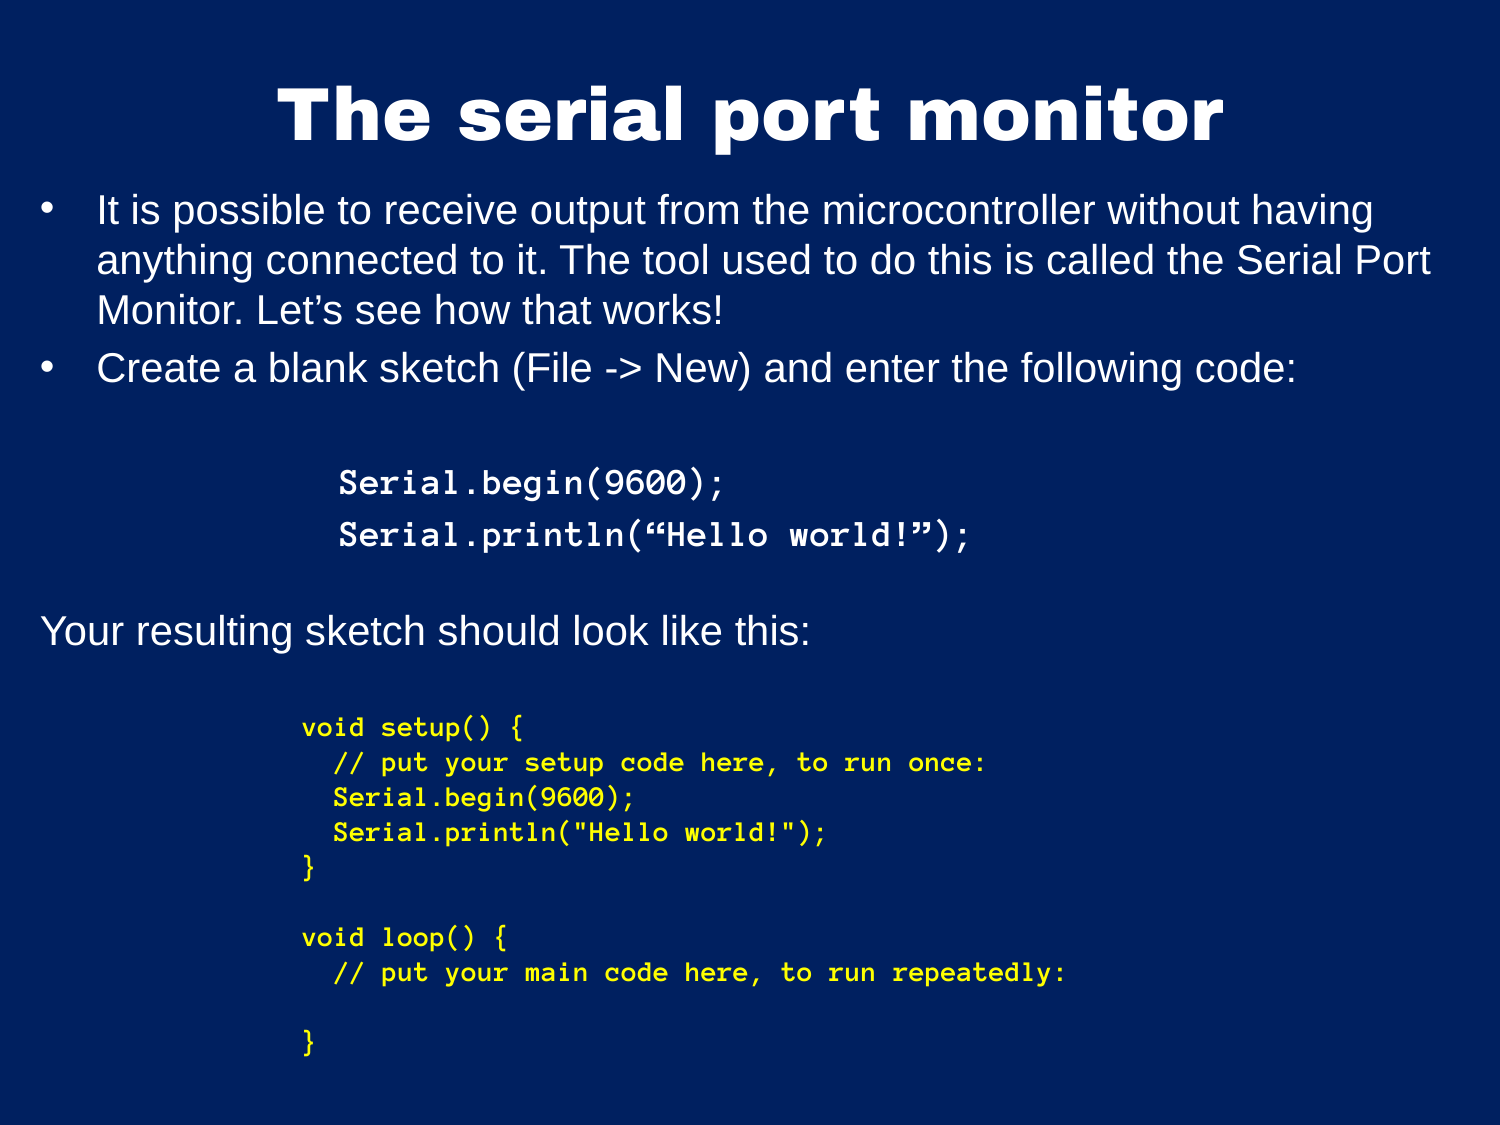

# The serial port monitor
It is possible to receive output from the microcontroller without having anything connected to it. The tool used to do this is called the Serial Port Monitor. Let’s see how that works!
Create a blank sketch (File -> New) and enter the following code:

		Serial.begin(9600);
		Serial.println(“Hello world!”);

Your resulting sketch should look like this:
void setup() {
  // put your setup code here, to run once:
  Serial.begin(9600);
  Serial.println("Hello world!");
}

void loop() {
  // put your main code here, to run repeatedly:

}